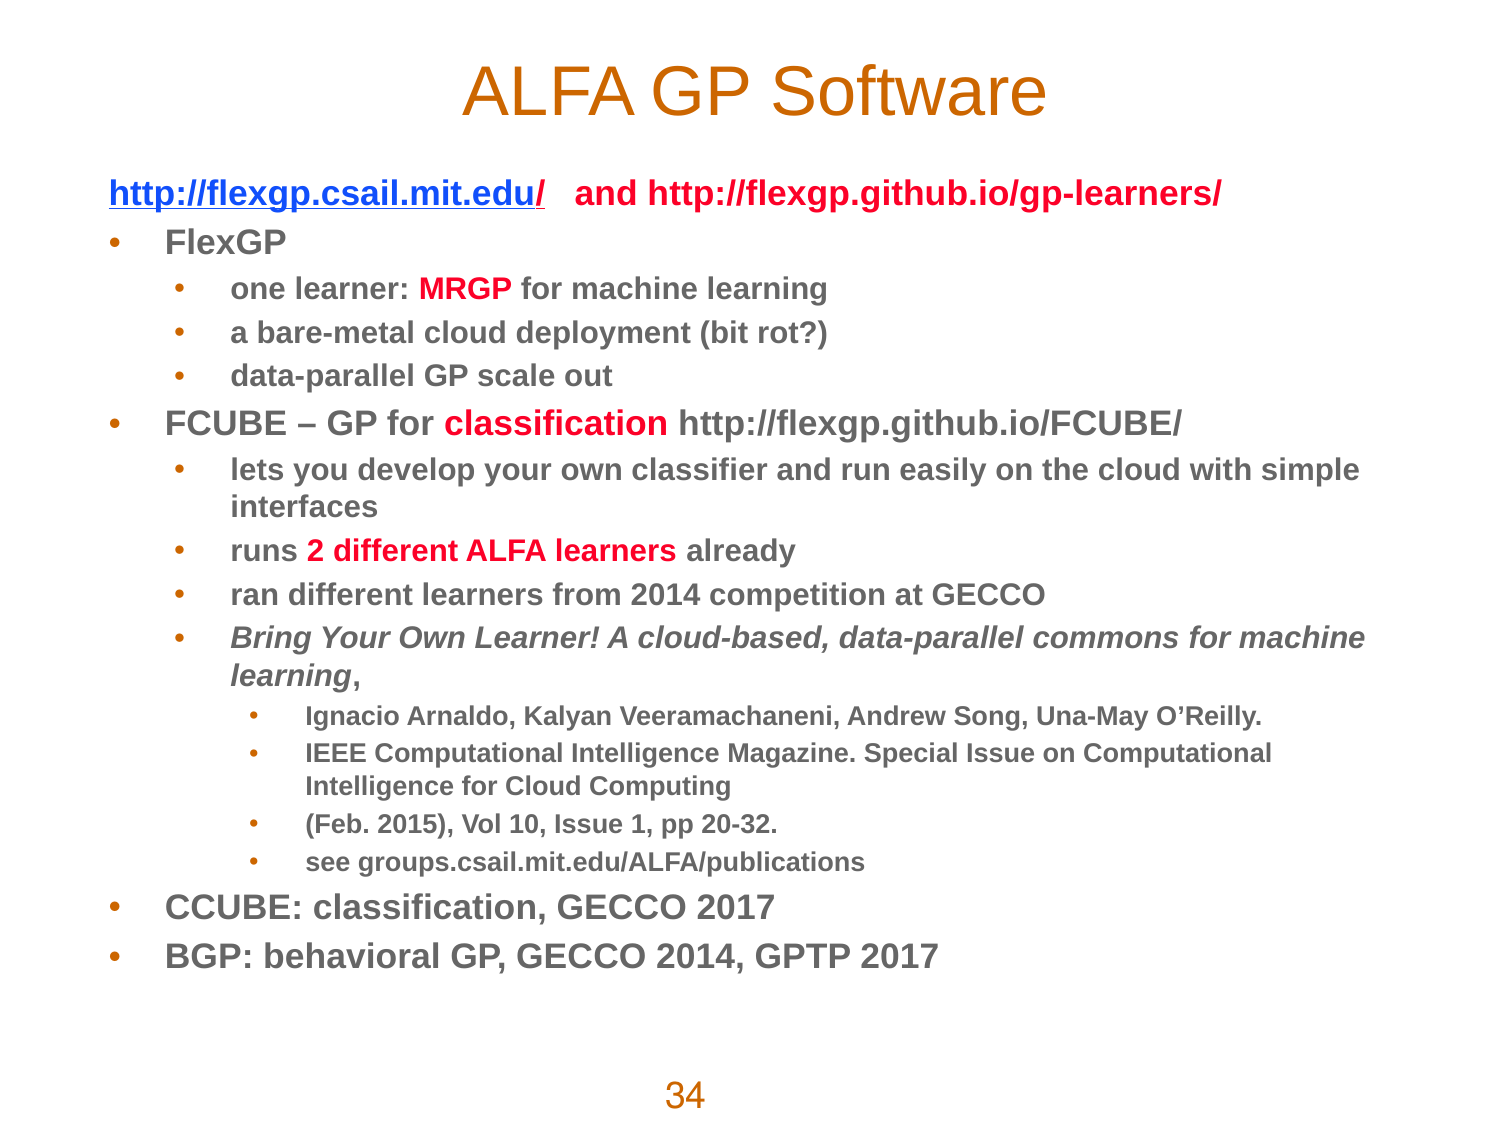

# ALFA GP Software
http://flexgp.csail.mit.edu/   and http://flexgp.github.io/gp-learners/
FlexGP
one learner: MRGP for machine learning
a bare-metal cloud deployment (bit rot?)
data-parallel GP scale out
FCUBE – GP for classification http://flexgp.github.io/FCUBE/
lets you develop your own classifier and run easily on the cloud with simple interfaces
runs 2 different ALFA learners already
ran different learners from 2014 competition at GECCO
Bring Your Own Learner! A cloud-based, data-parallel commons for machine learning,
Ignacio Arnaldo, Kalyan Veeramachaneni, Andrew Song, Una-May O’Reilly.
IEEE Computational Intelligence Magazine. Special Issue on Computational Intelligence for Cloud Computing
(Feb. 2015), Vol 10, Issue 1, pp 20-32.
see groups.csail.mit.edu/ALFA/publications
CCUBE: classification, GECCO 2017
BGP: behavioral GP, GECCO 2014, GPTP 2017